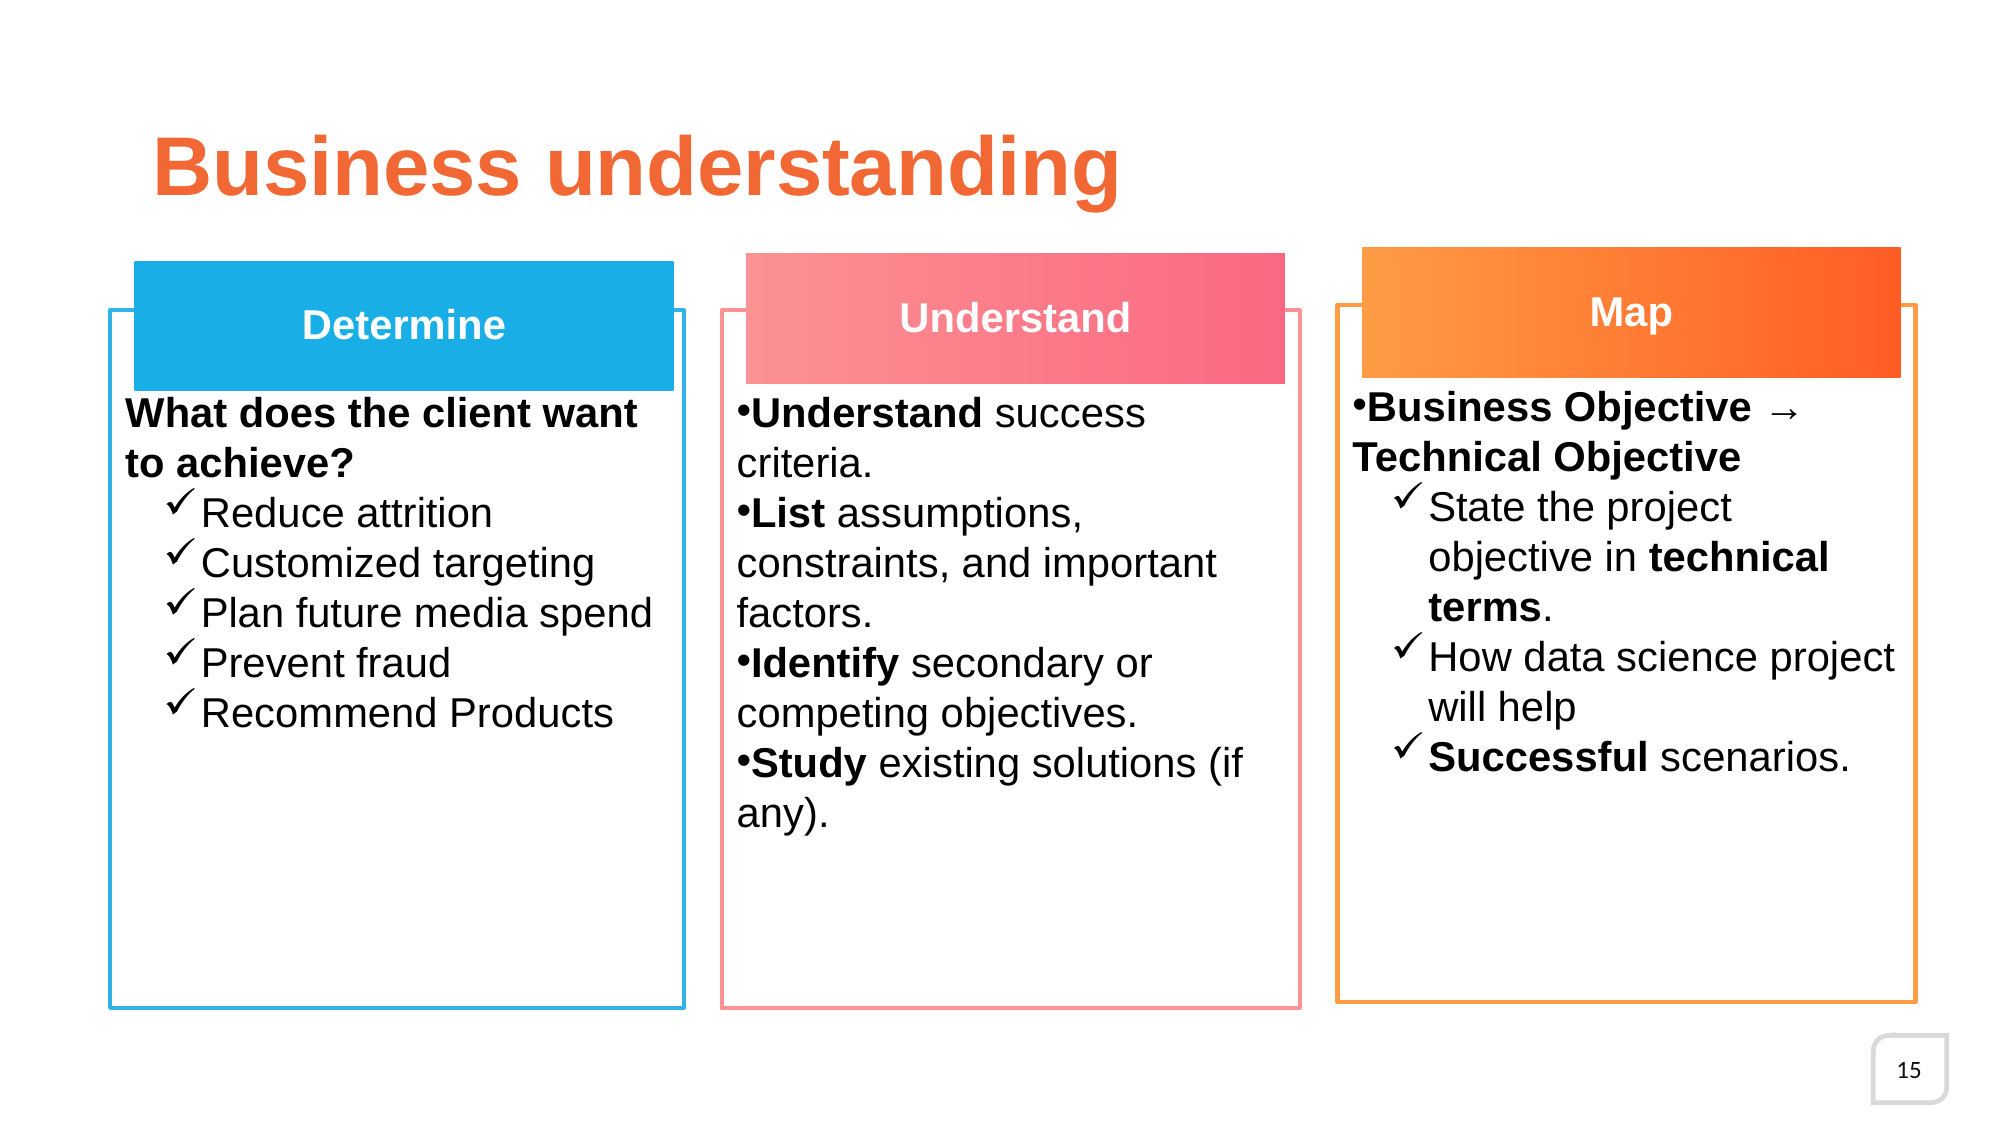

# Business understanding
Map
Understand
Determine
Business Objective → Technical Objective
State the project objective in technical terms.
How data science project will help
Successful scenarios.
What does the client want to achieve?
Reduce attrition
Customized targeting
Plan future media spend
Prevent fraud
Recommend Products
Understand success criteria.
List assumptions, constraints, and important factors.
Identify secondary or competing objectives.
Study existing solutions (if any).
15